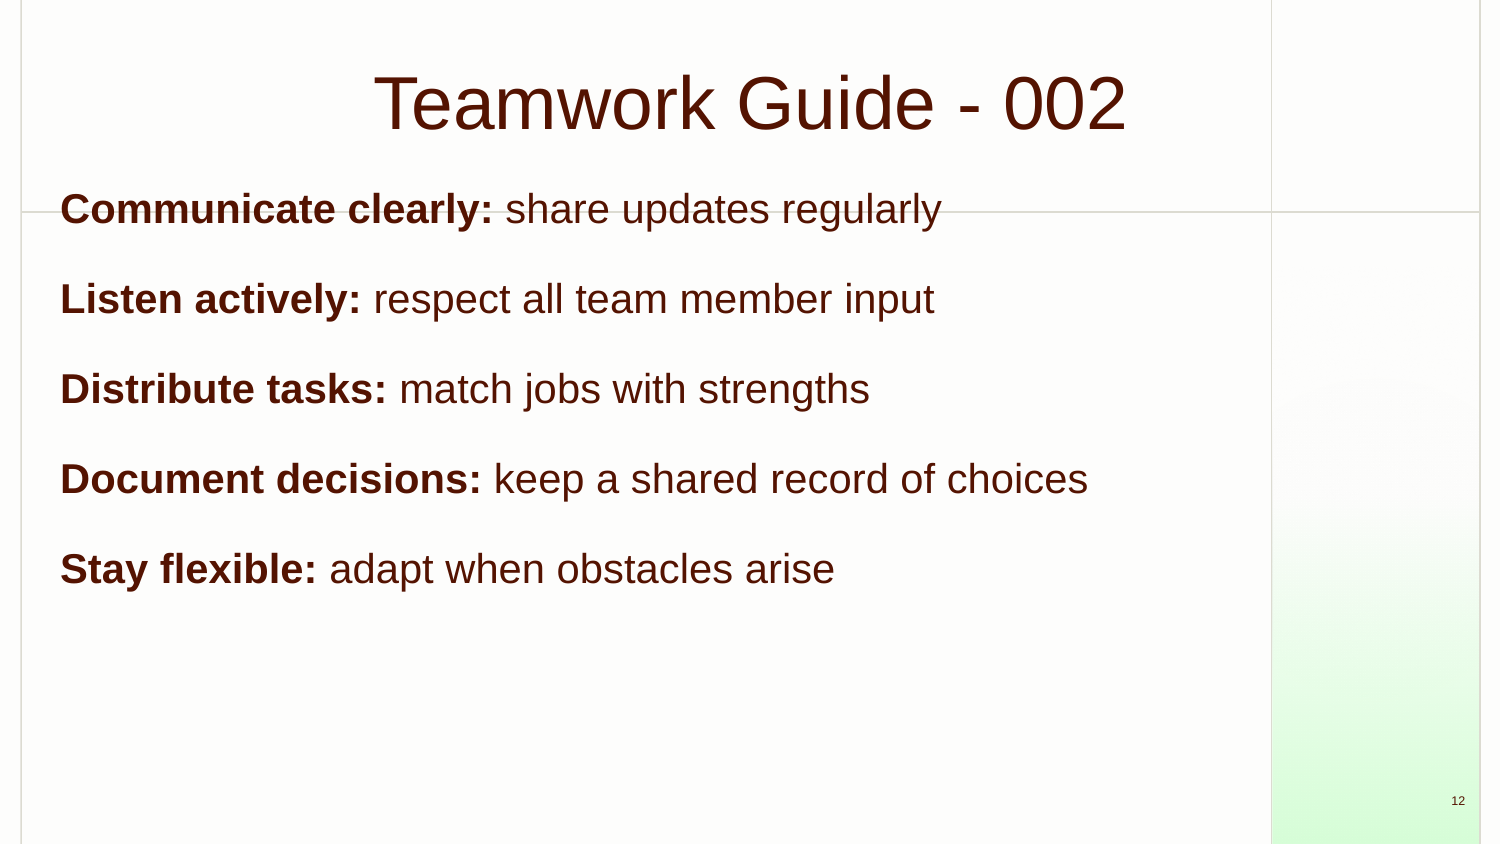

# Teamwork Guide - 002
Communicate clearly: share updates regularly

Listen actively: respect all team member input

Distribute tasks: match jobs with strengths

Document decisions: keep a shared record of choices

Stay flexible: adapt when obstacles arise

12